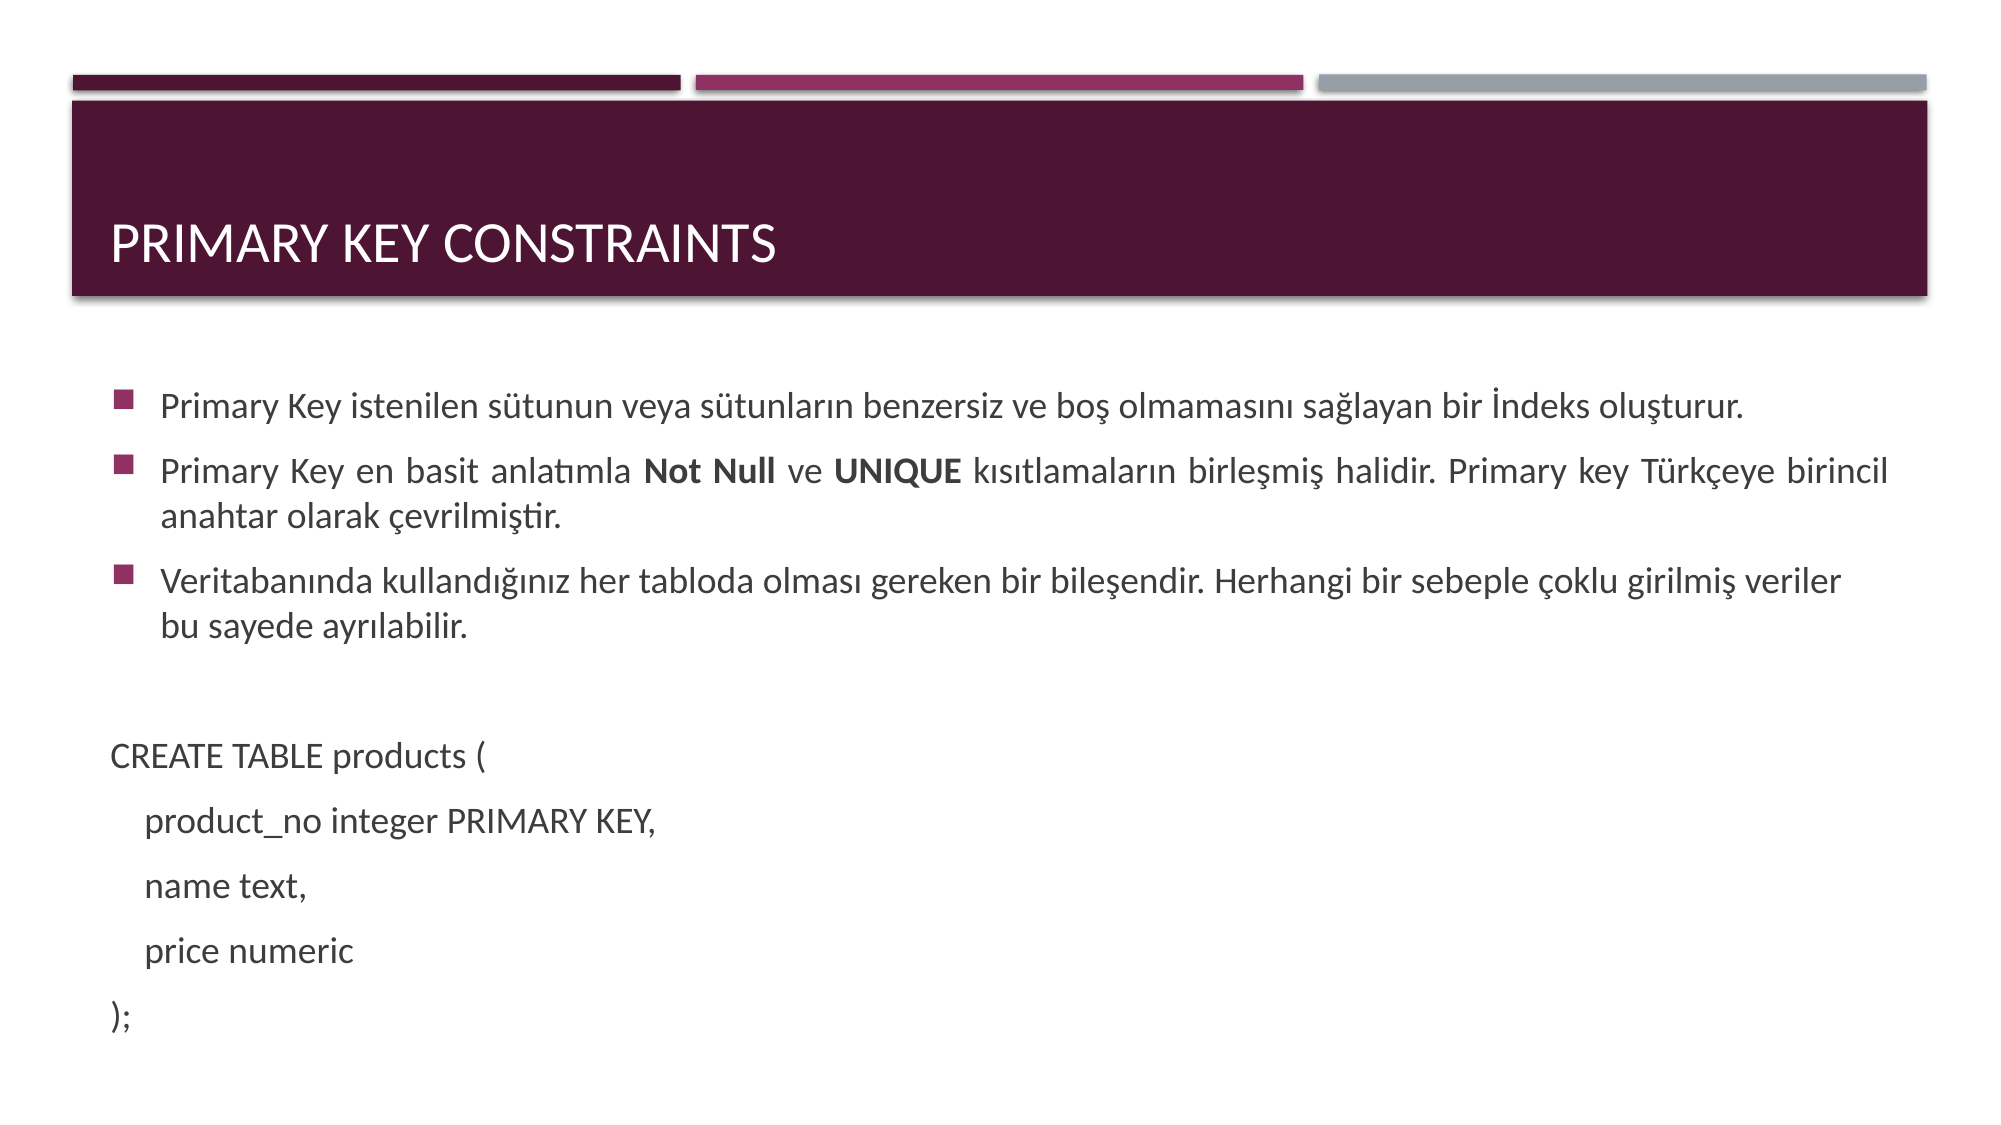

# Prımary key constraınts
Primary Key istenilen sütunun veya sütunların benzersiz ve boş olmamasını sağlayan bir İndeks oluşturur.
Primary Key en basit anlatımla Not Null ve UNIQUE kısıtlamaların birleşmiş halidir. Primary key Türkçeye birincil anahtar olarak çevrilmiştir.
Veritabanında kullandığınız her tabloda olması gereken bir bileşendir. Herhangi bir sebeple çoklu girilmiş veriler bu sayede ayrılabilir.

CREATE TABLE products (
    product_no integer PRIMARY KEY,
    name text,
    price numeric
);